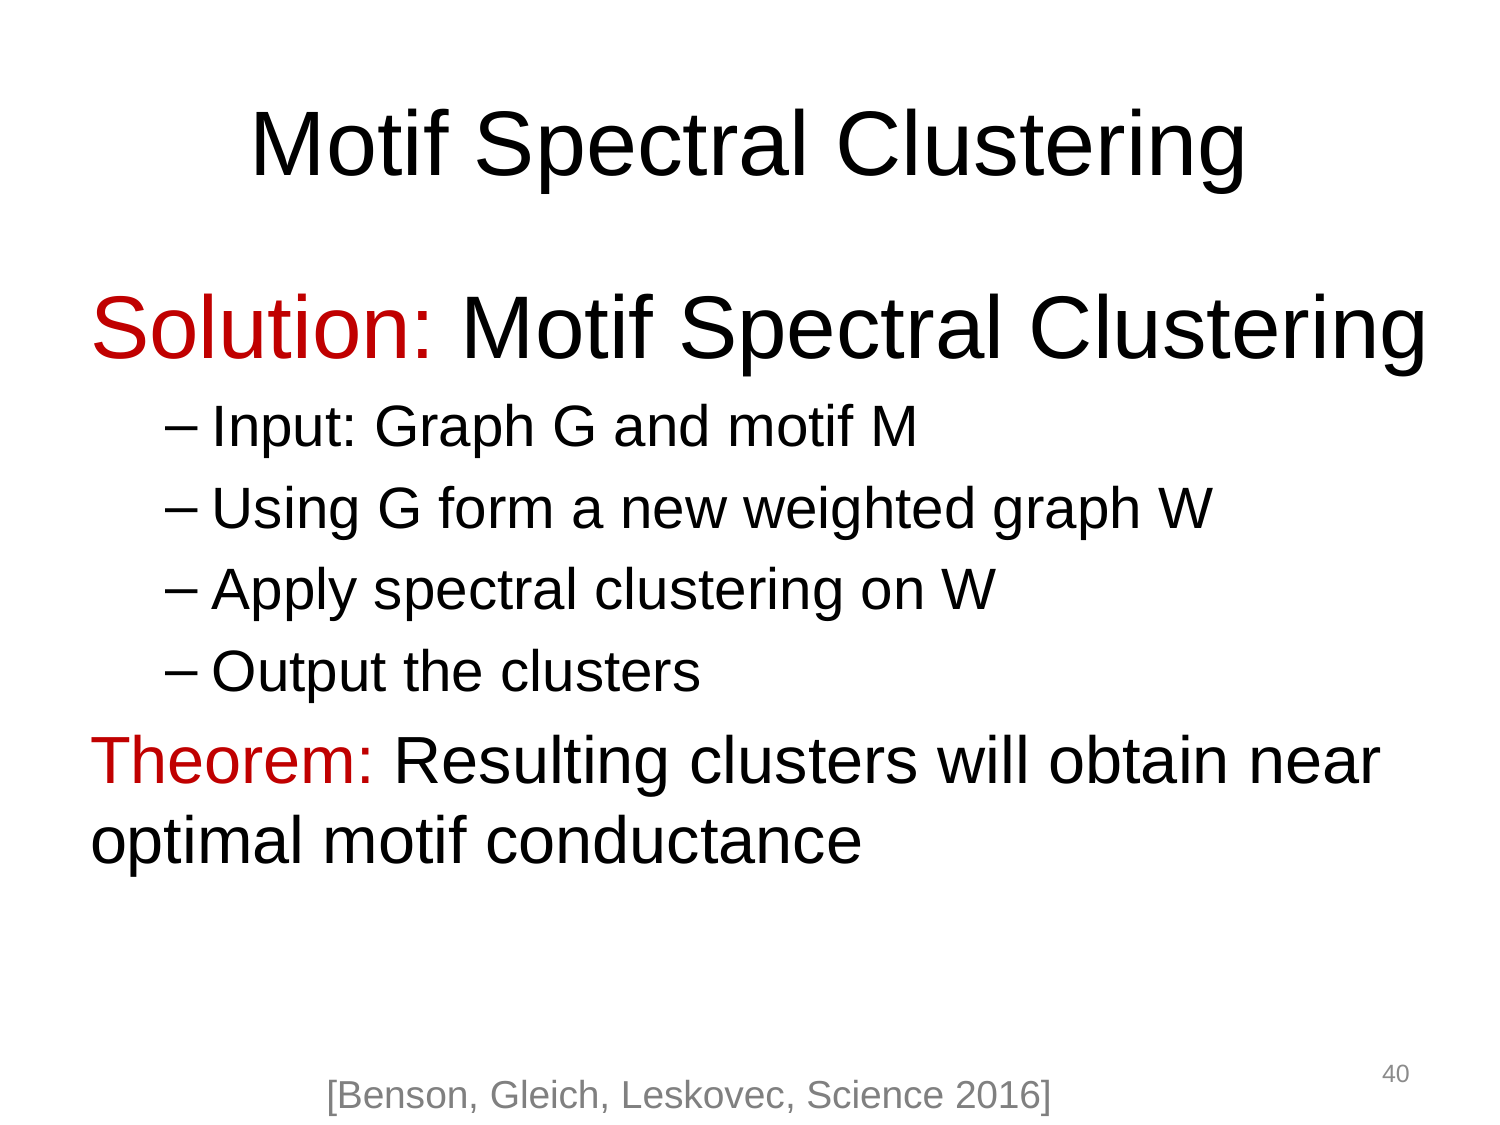

# Motif Spectral Clustering
Solution: Motif Spectral Clustering
Input: Graph G and motif M
Using G form a new weighted graph W
Apply spectral clustering on W
Output the clusters
Theorem: Resulting clusters will obtain near optimal motif conductance
40
[Benson, Gleich, Leskovec, Science 2016]